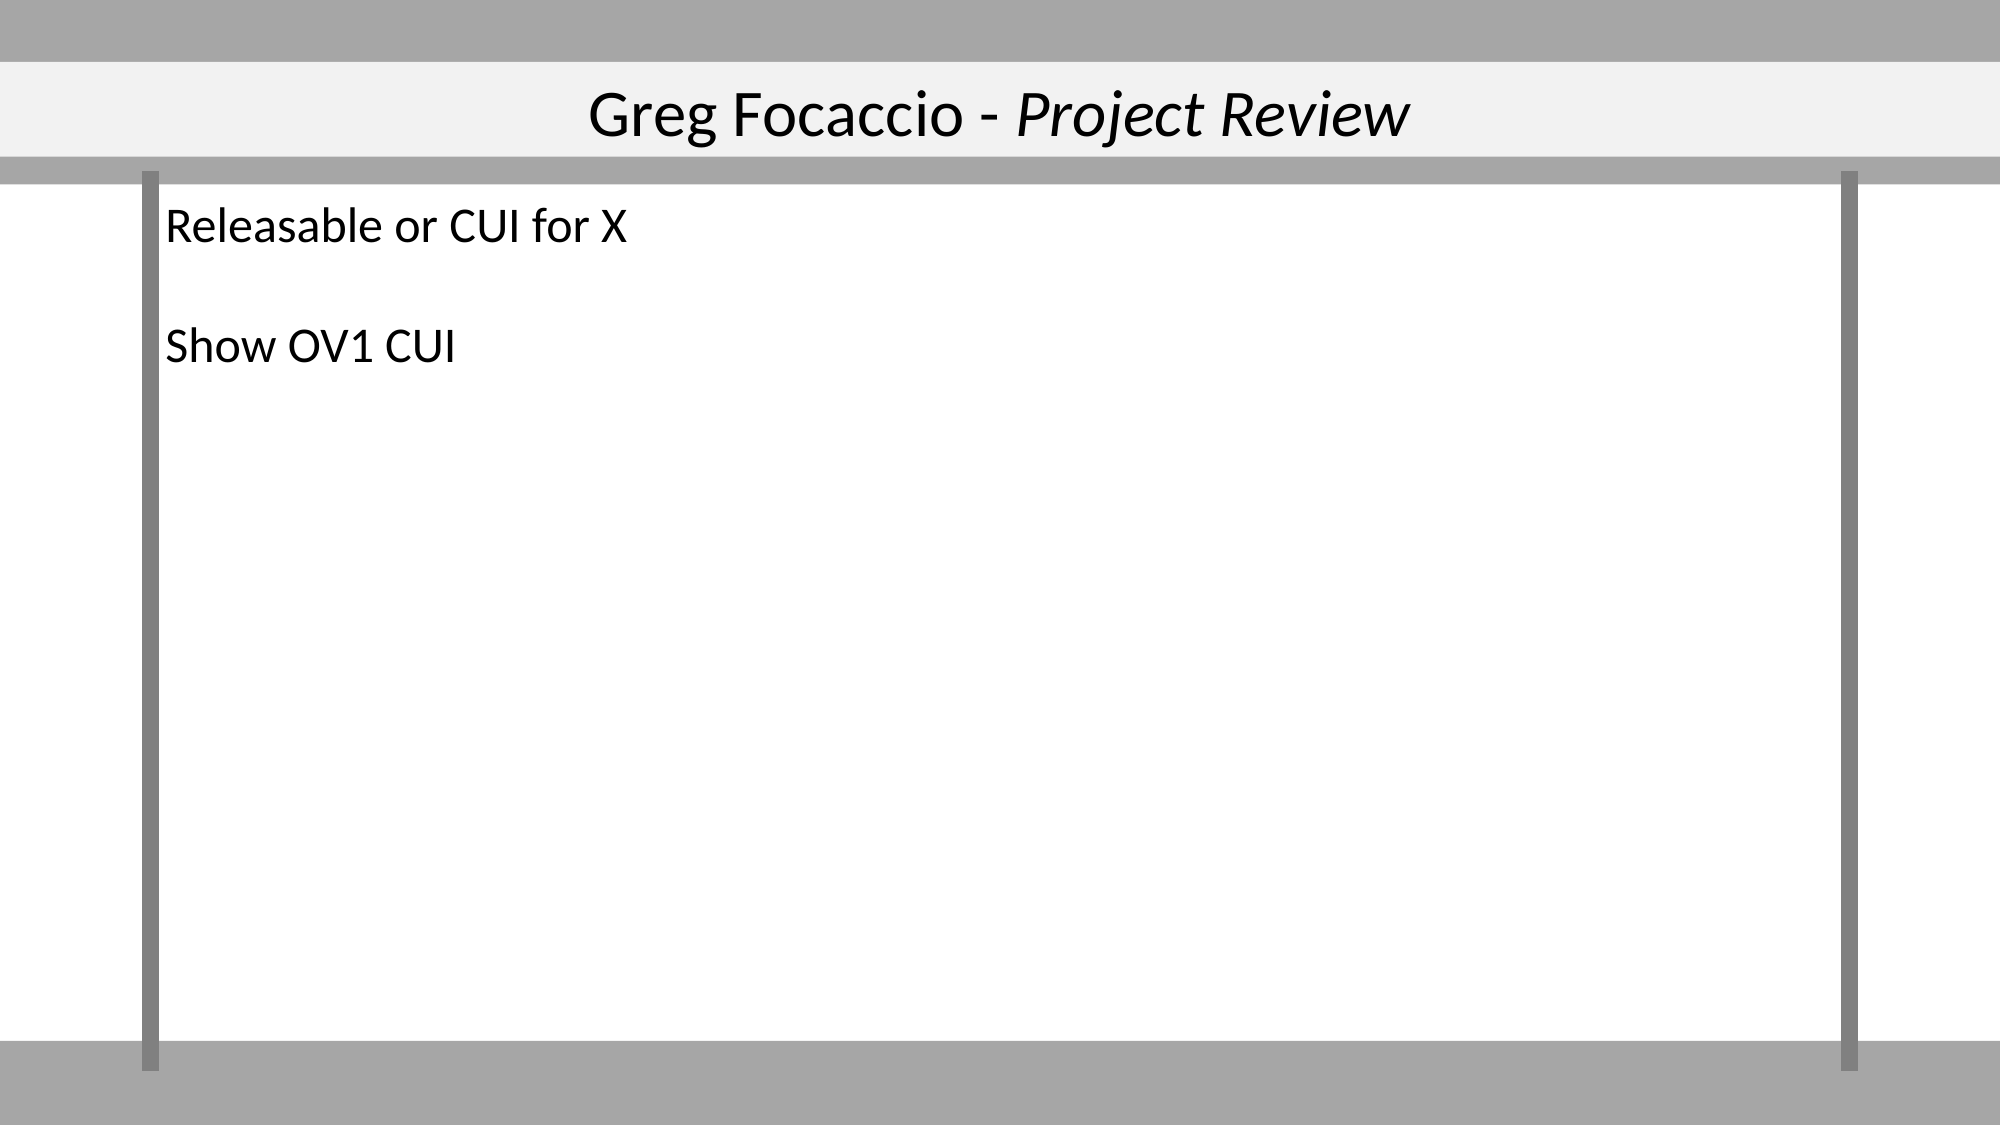

Greg Focaccio - Project Review
Releasable or CUI for X

Show OV1 CUI